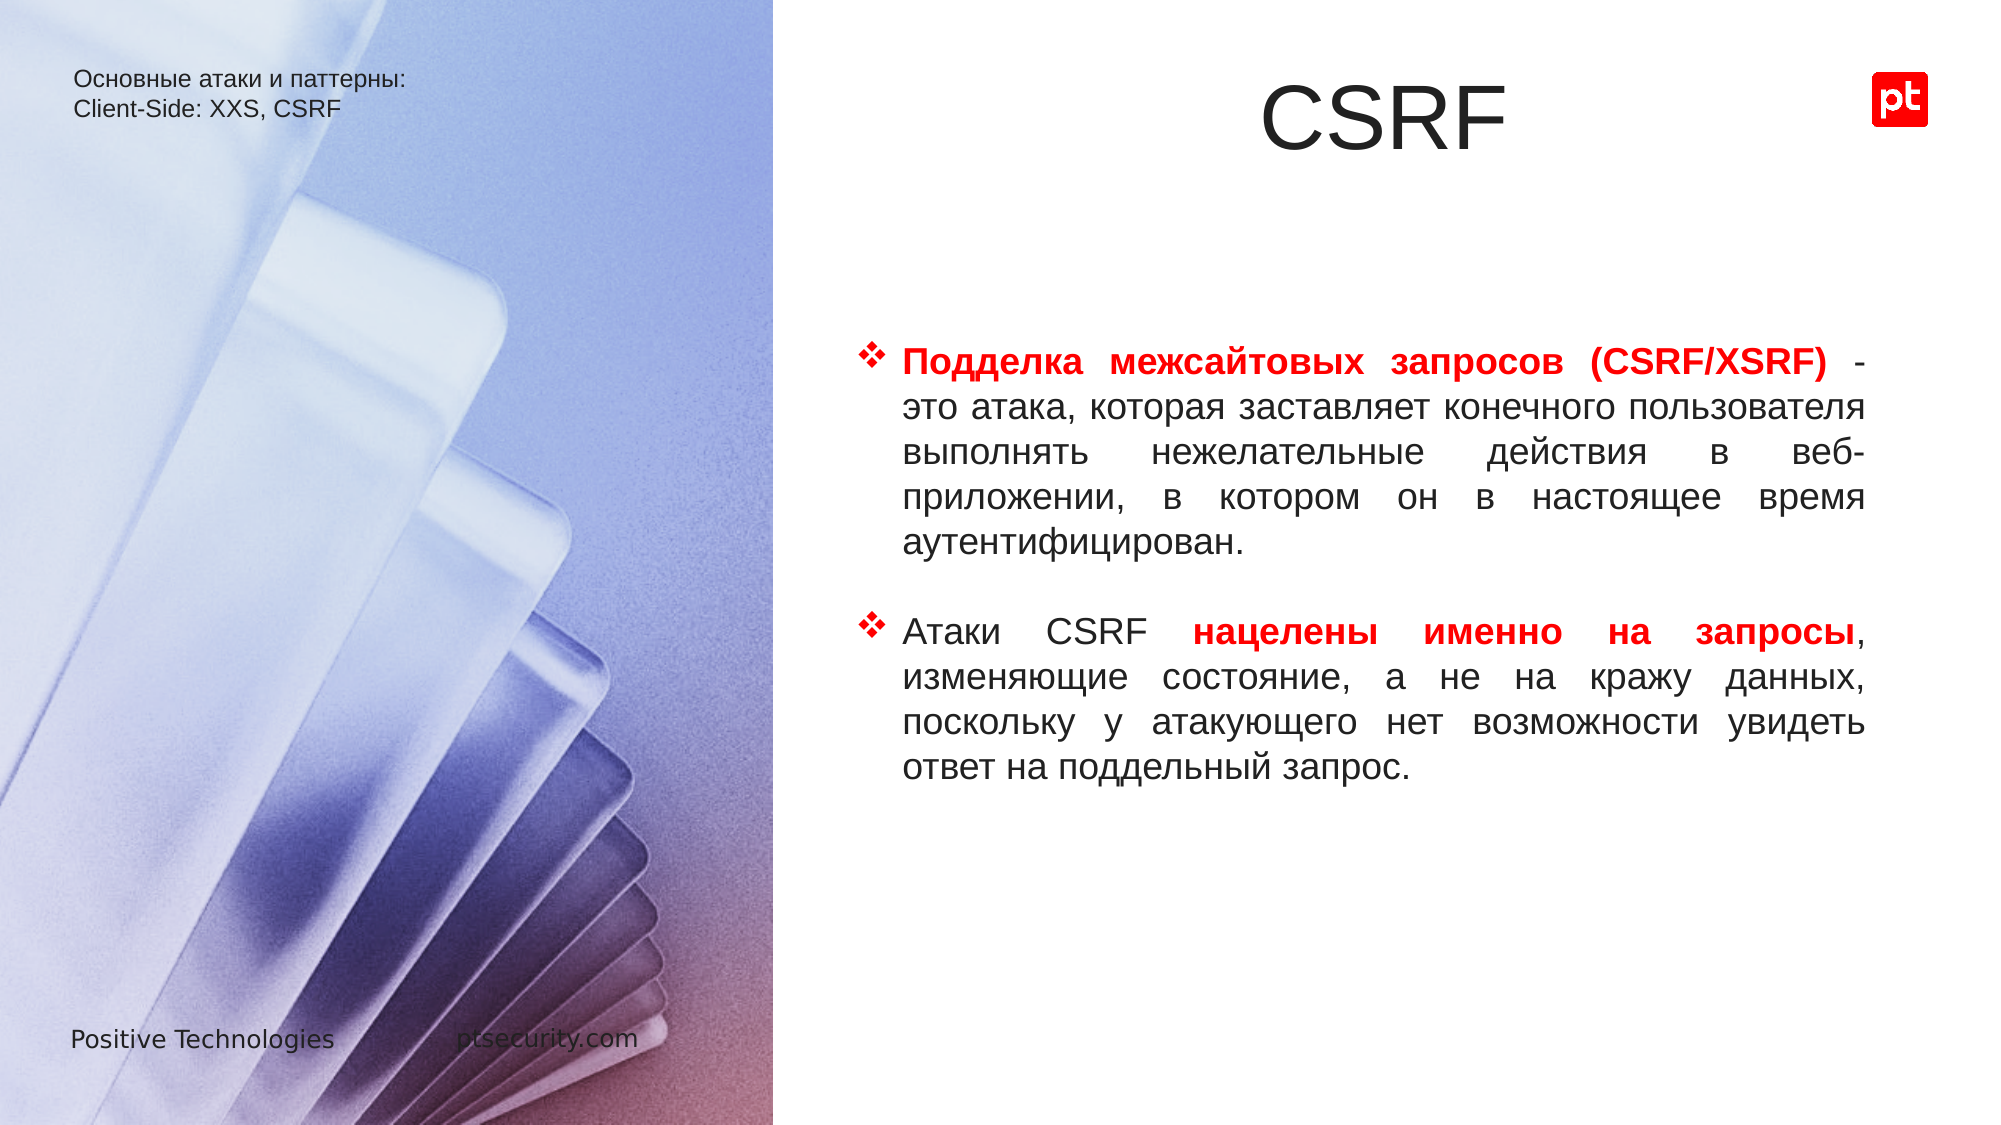

CSRF
Основные атаки и паттерны:
Client-Side: XXS, CSRF
Подделка межсайтовых запросов (CSRF/XSRF) - это атака, которая заставляет конечного пользователя выполнять нежелательные действия в веб-приложении, в котором он в настоящее время аутентифицирован.

Атаки CSRF нацелены именно на запросы, изменяющие состояние, а не на кражу данных, поскольку у атакующего нет возможности увидеть ответ на поддельный запрос.